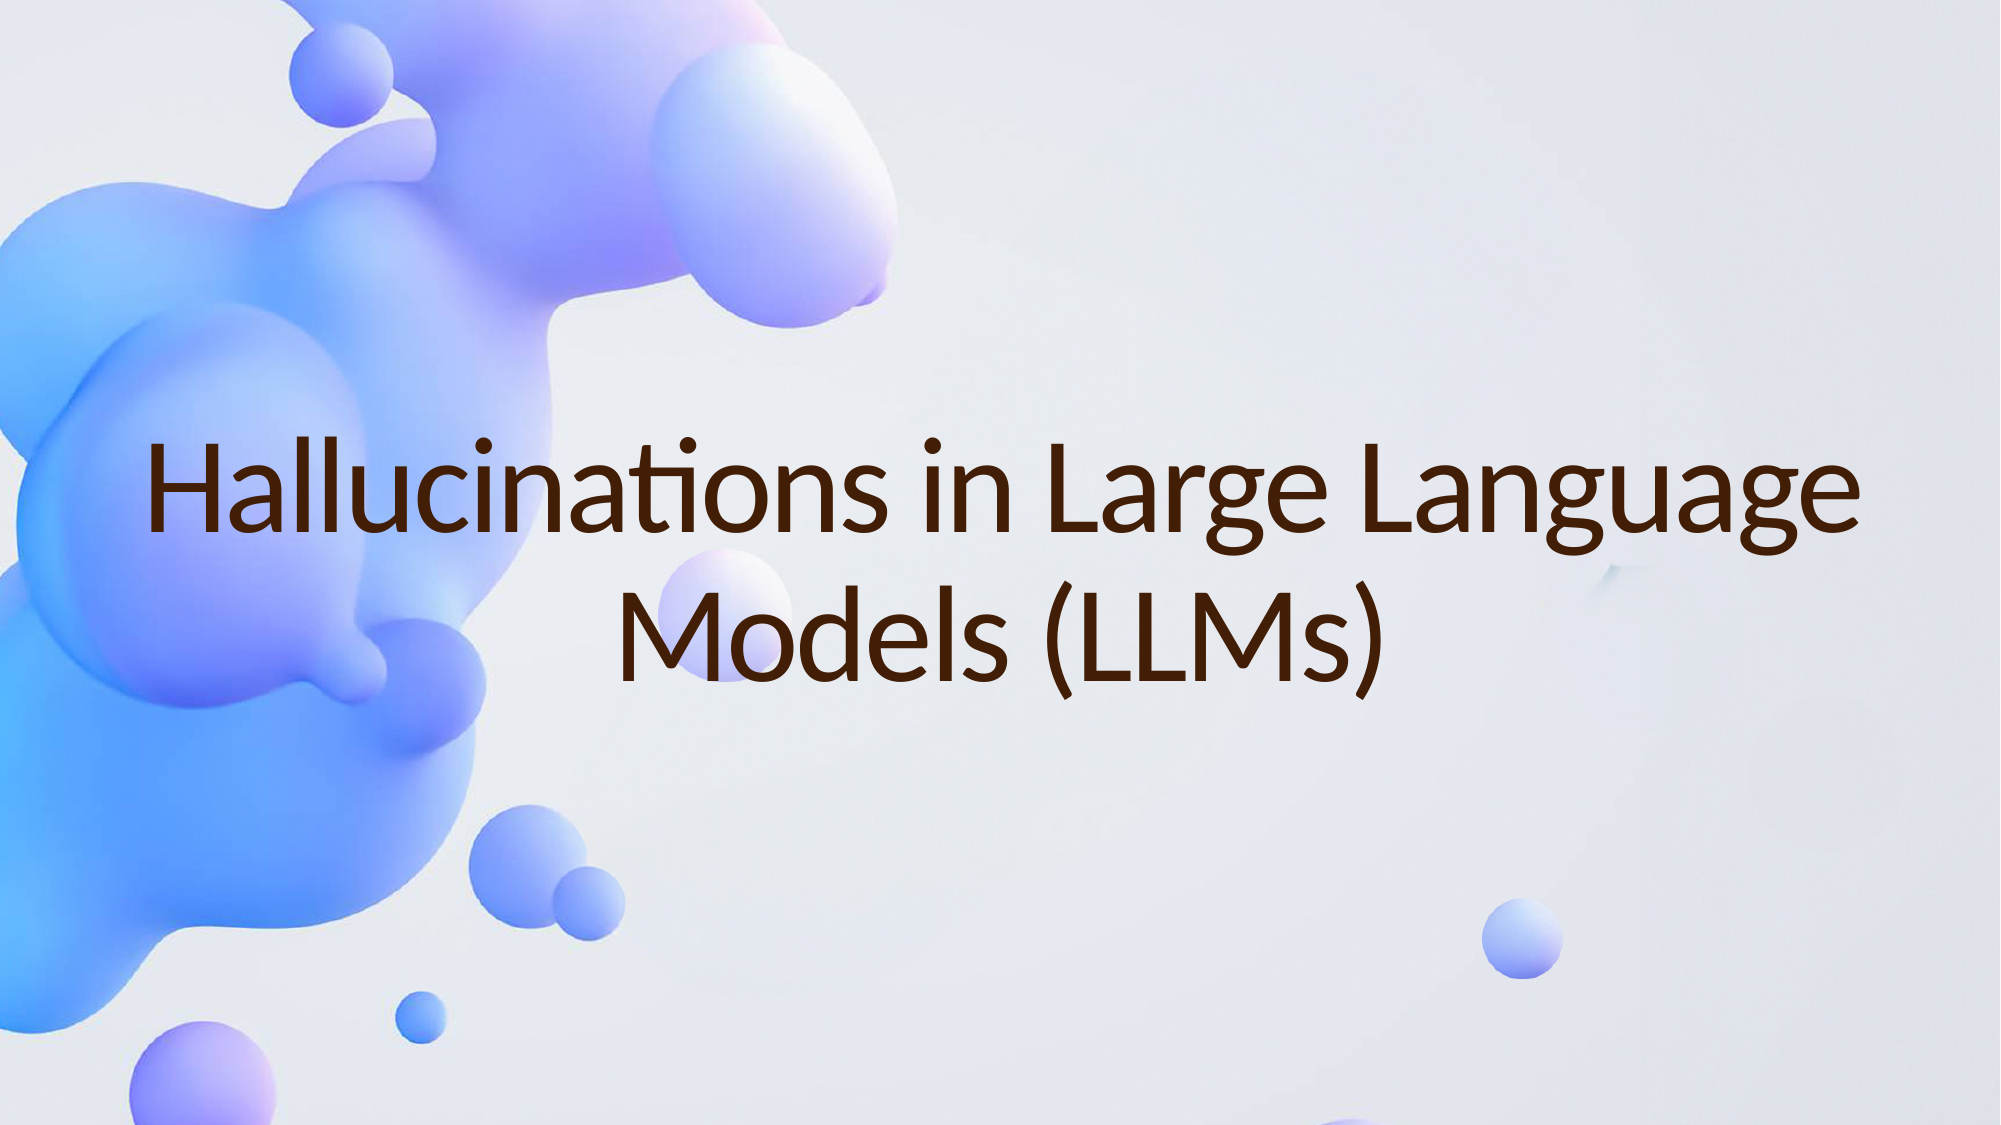

# Hallucinations in Large Language Models (LLMs)